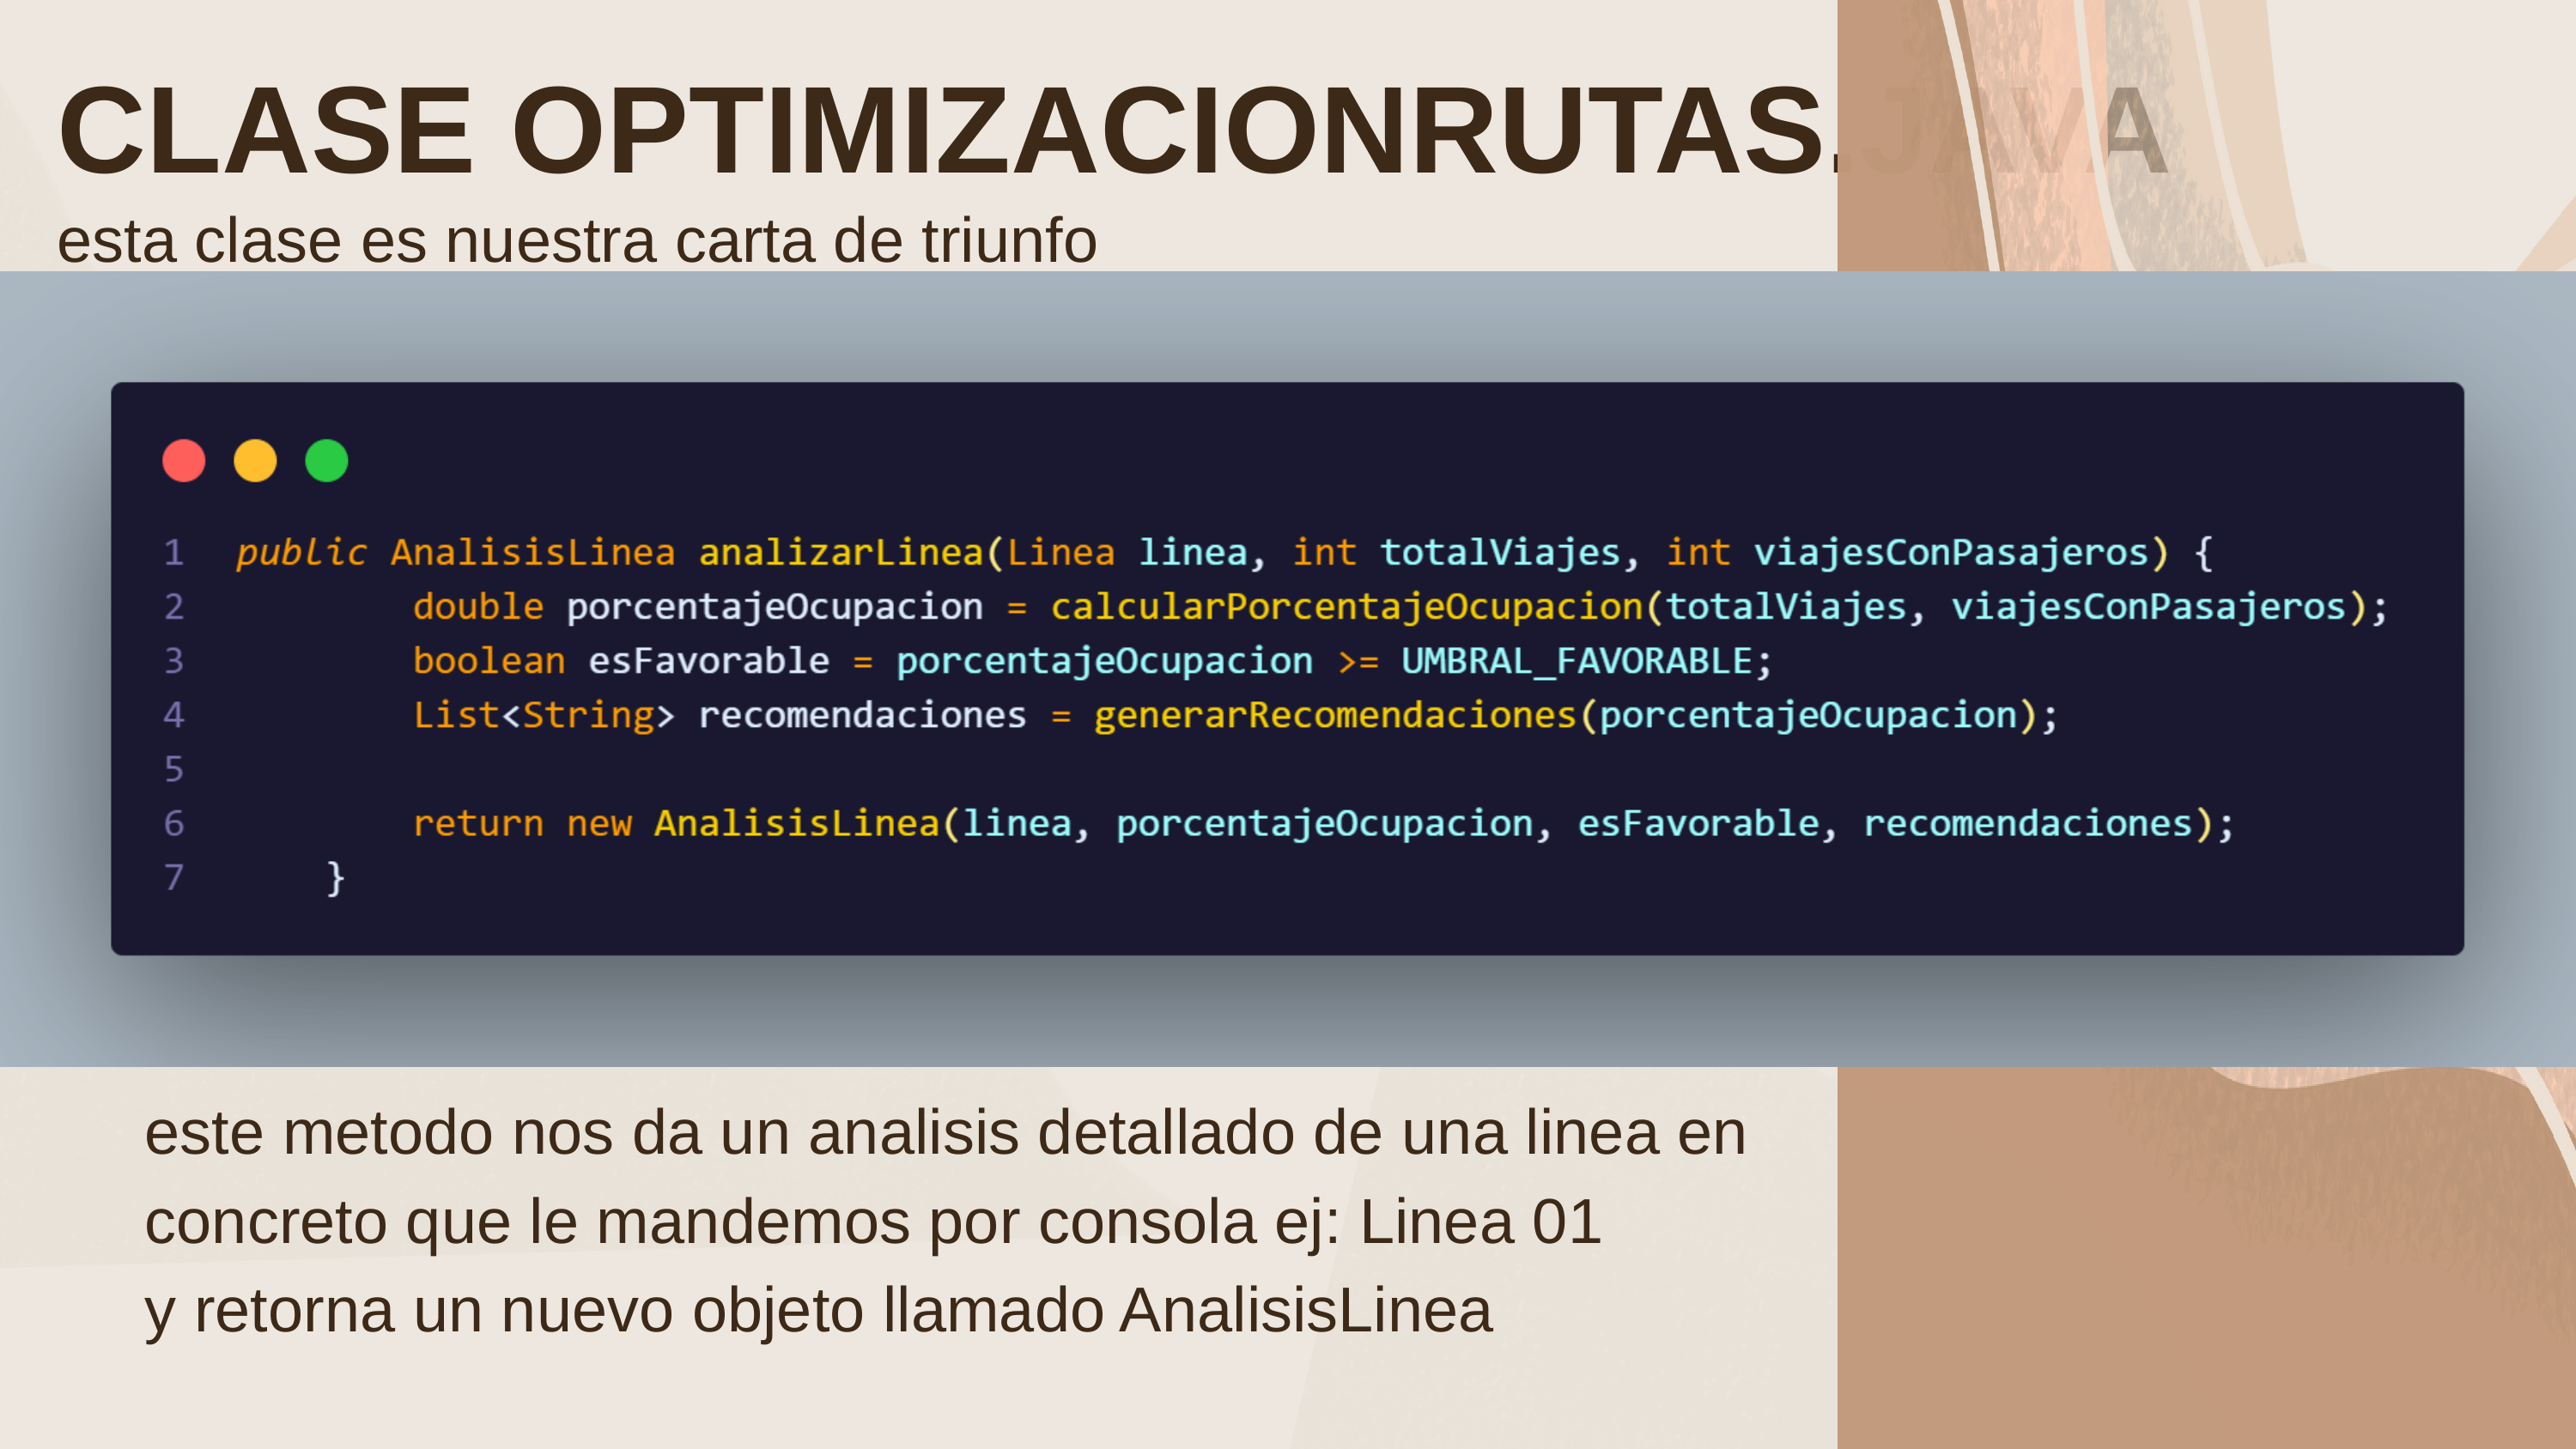

CLASE OPTIMIZACIONRUTAS.JAVA
esta clase es nuestra carta de triunfo

este metodo nos da un analisis detallado de una linea en concreto que le mandemos por consola ej: Linea 01
y retorna un nuevo objeto llamado AnalisisLinea